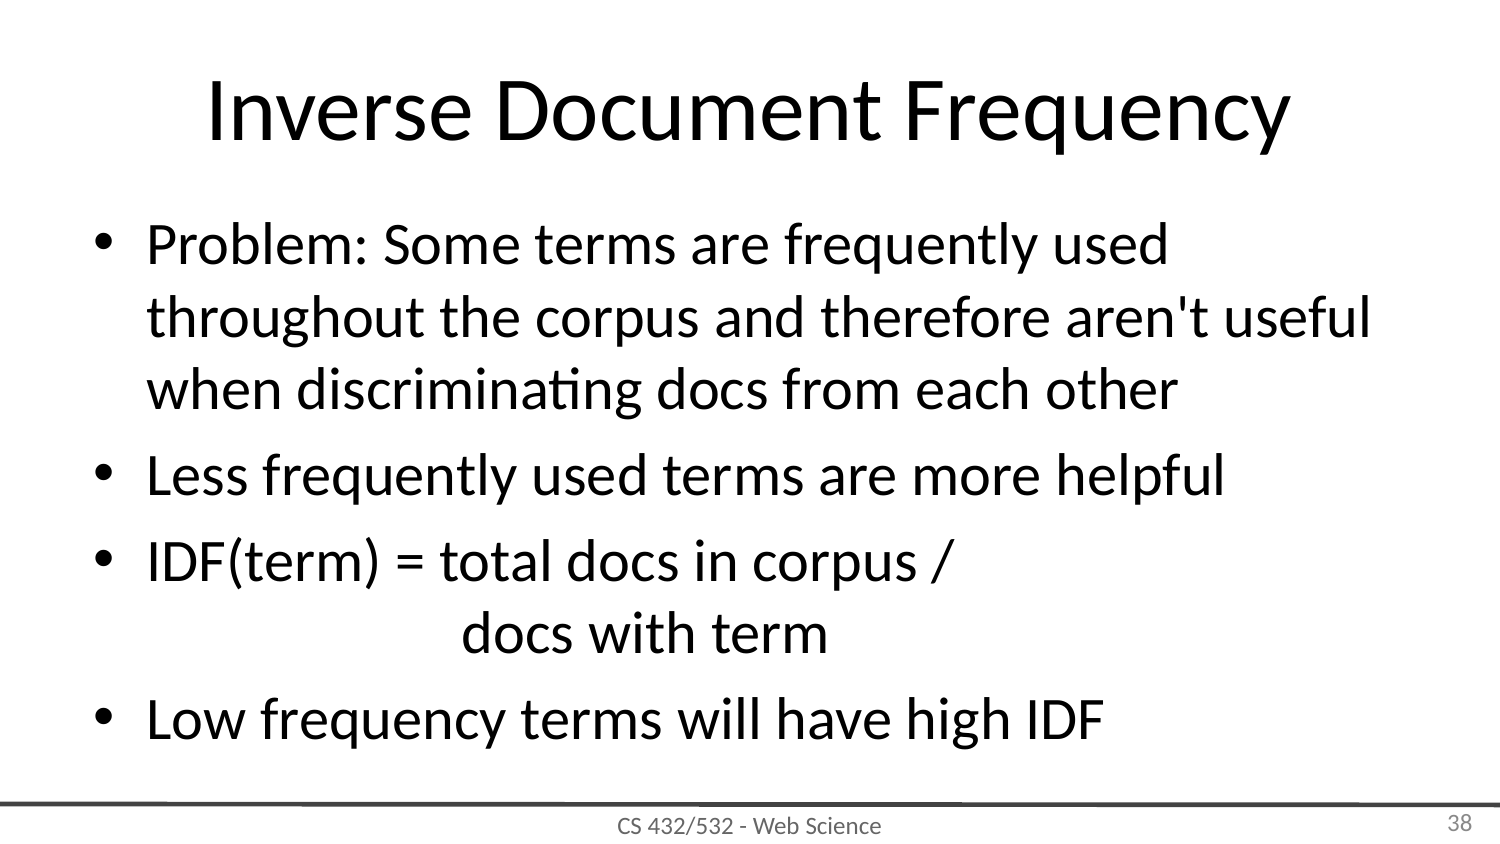

Inverse Document Frequency
Problem: Some terms are frequently used throughout the corpus and therefore aren't useful when discriminating docs from each other
Less frequently used terms are more helpful
IDF(term) = total docs in corpus /
                       docs with term
Low frequency terms will have high IDF
38